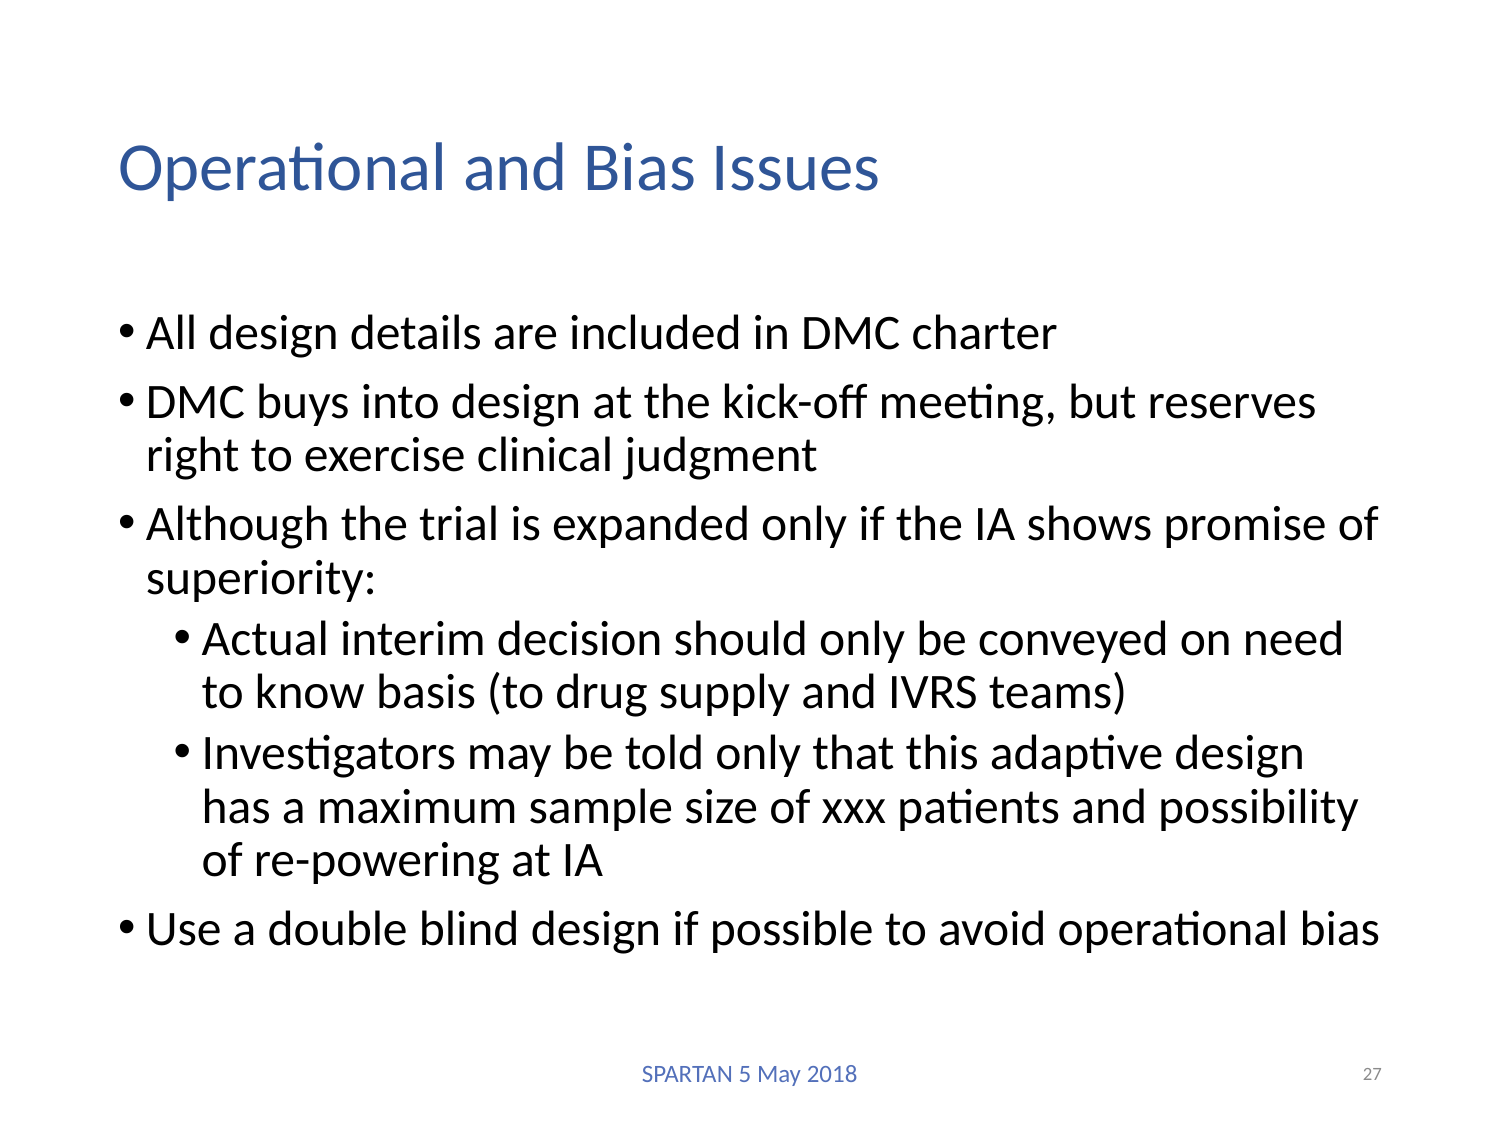

# Operational and Bias Issues
All design details are included in DMC charter
DMC buys into design at the kick-off meeting, but reserves right to exercise clinical judgment
Although the trial is expanded only if the IA shows promise of superiority:
Actual interim decision should only be conveyed on need to know basis (to drug supply and IVRS teams)
Investigators may be told only that this adaptive design has a maximum sample size of xxx patients and possibility of re-powering at IA
Use a double blind design if possible to avoid operational bias
SPARTAN 5 May 2018
27